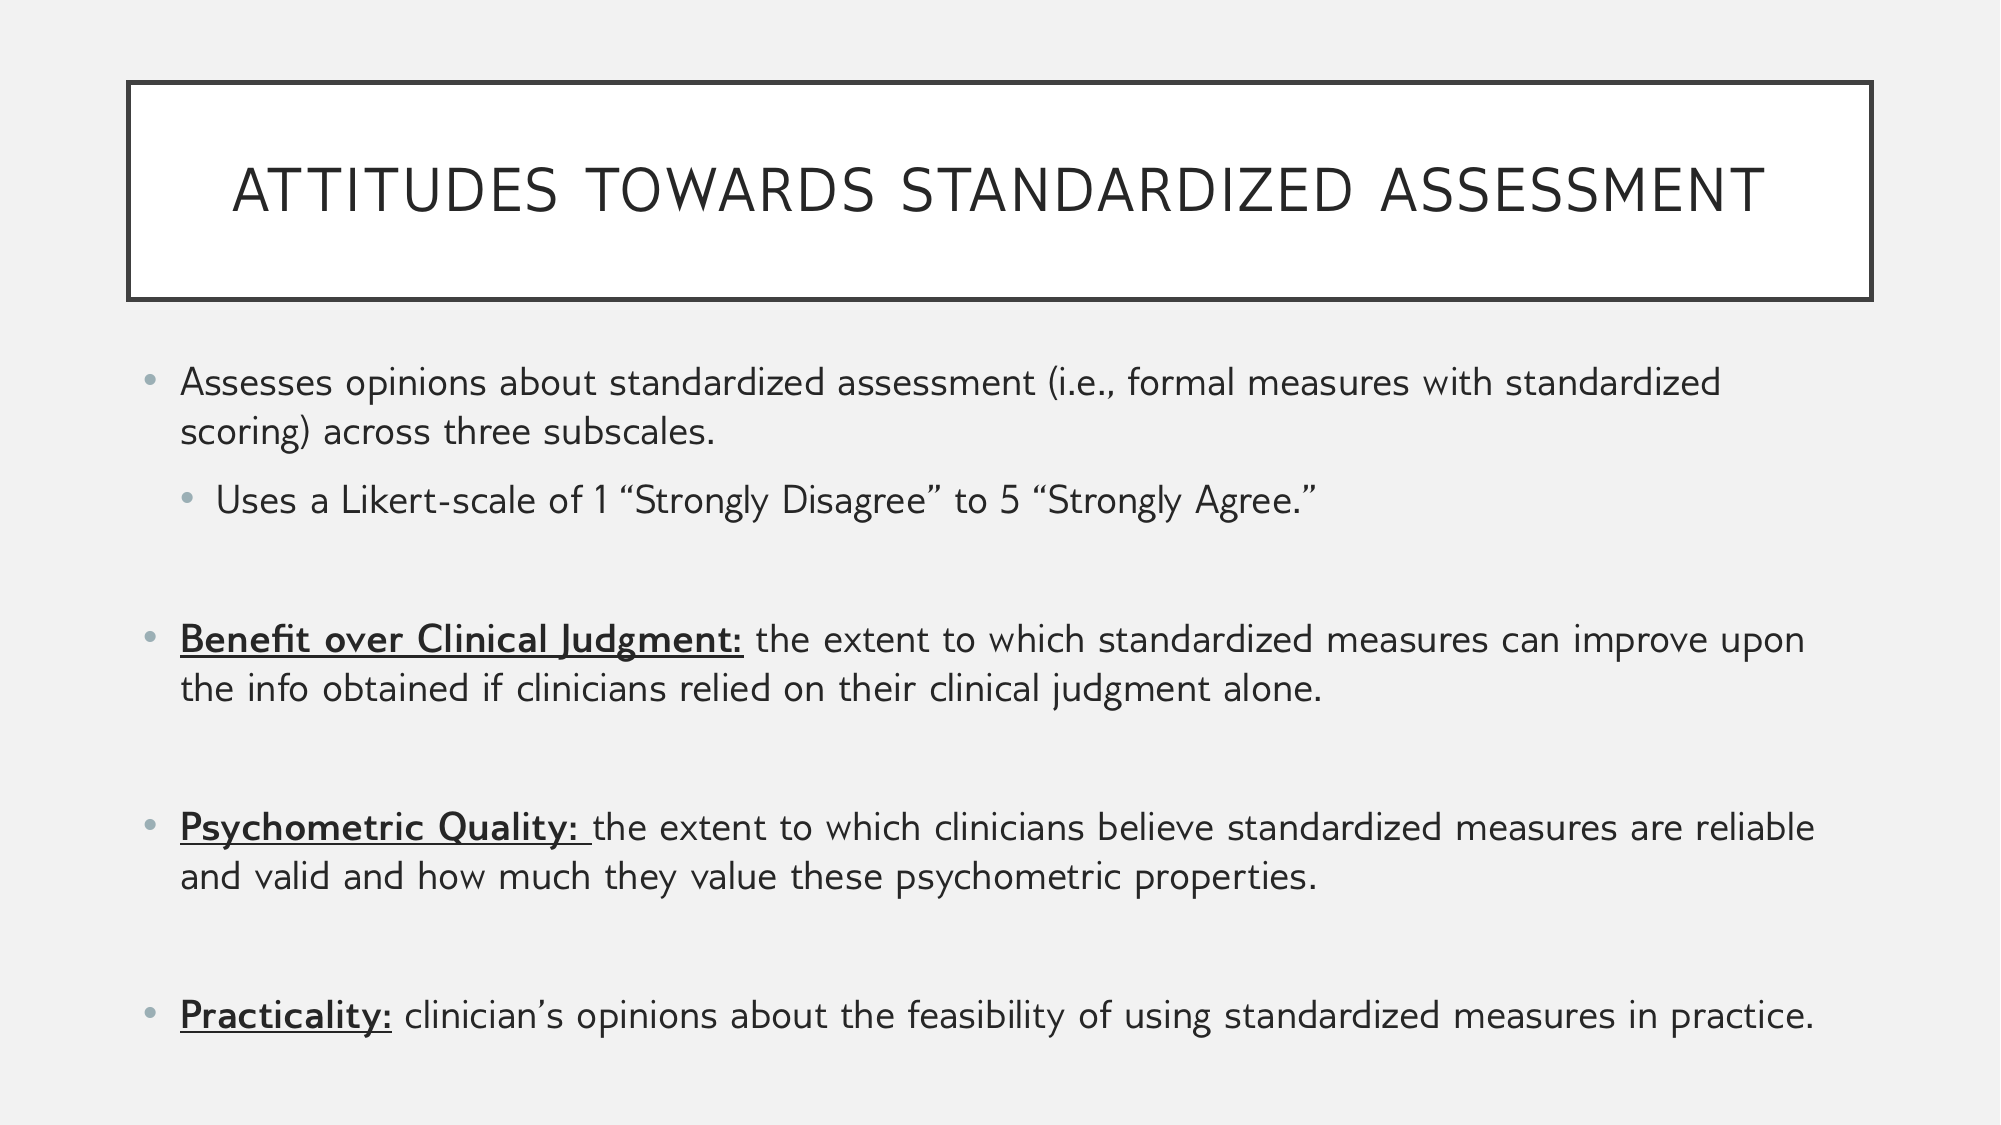

# Attitudes Towards Standardized Assessment
Assesses opinions about standardized assessment (i.e., formal measures with standardized scoring) across three subscales.
Uses a Likert-scale of 1 “Strongly Disagree” to 5 “Strongly Agree.”

Benefit over Clinical Judgment: the extent to which standardized measures can improve upon the info obtained if clinicians relied on their clinical judgment alone.

Psychometric Quality: the extent to which clinicians believe standardized measures are reliable and valid and how much they value these psychometric properties.

Practicality: clinician’s opinions about the feasibility of using standardized measures in practice.